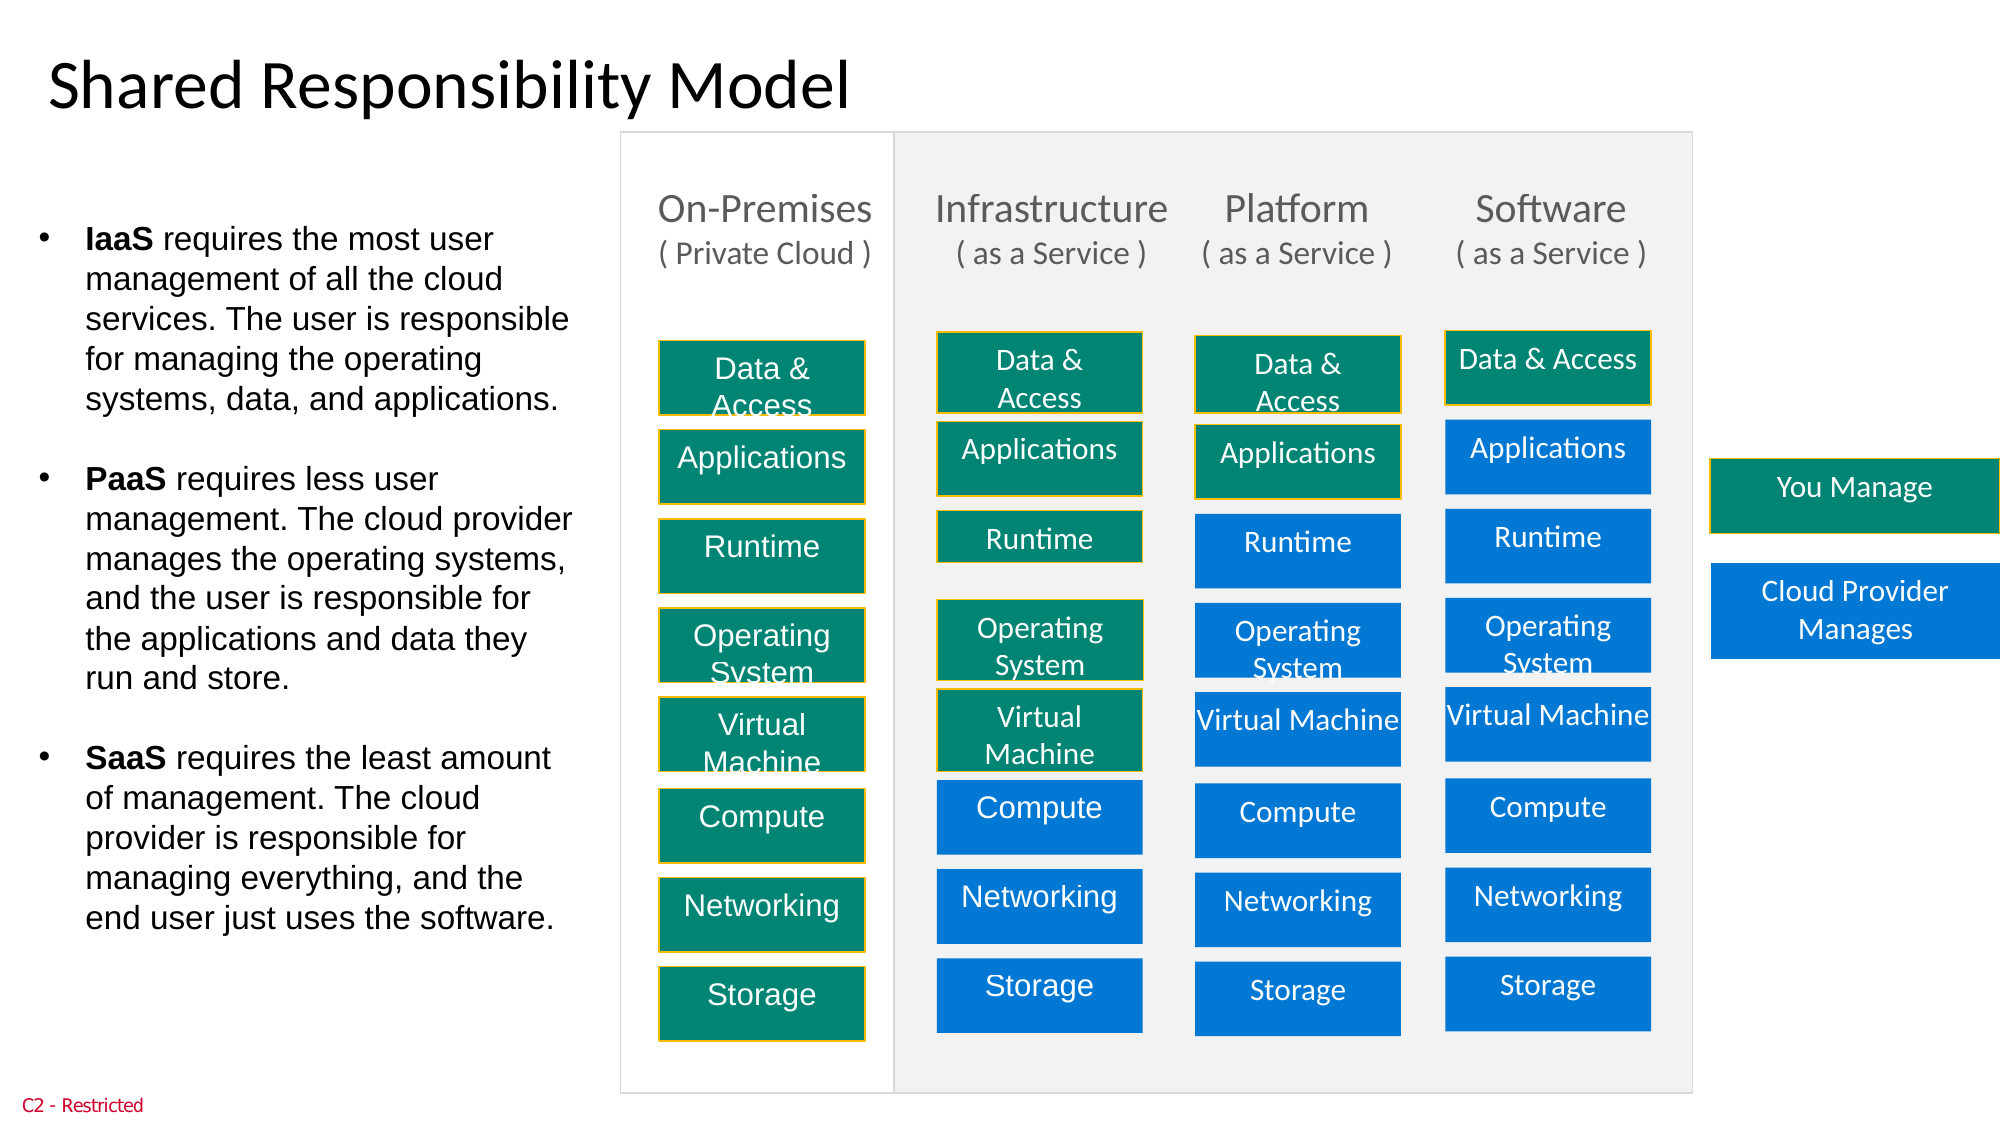

# Shared Responsibility Model

On-Premises
( Private Cloud )
Infrastructure
( as a Service )
Platform
( as a Service )
Software
( as a Service )
Data & Access
Applications
Runtime
Operating System
Virtual Machine
Compute
Networking
Storage
Data & Access
Applications
Runtime
Operating System
Virtual Machine
Compute
Networking
Storage
Data & Access
Applications
Runtime
Operating System
Virtual Machine
Compute
Networking
Storage
Data & Access
Applications
You Manage
Runtime
Cloud Provider Manages
Operating System
Virtual Machine
Compute
Networking
Storage
IaaS requires the most user management of all the cloud services. The user is responsible for managing the operating systems, data, and applications.

PaaS requires less user management. The cloud provider manages the operating systems, and the user is responsible for the applications and data they run and store.

SaaS requires the least amount of management. The cloud provider is responsible for managing everything, and the end user just uses the software.